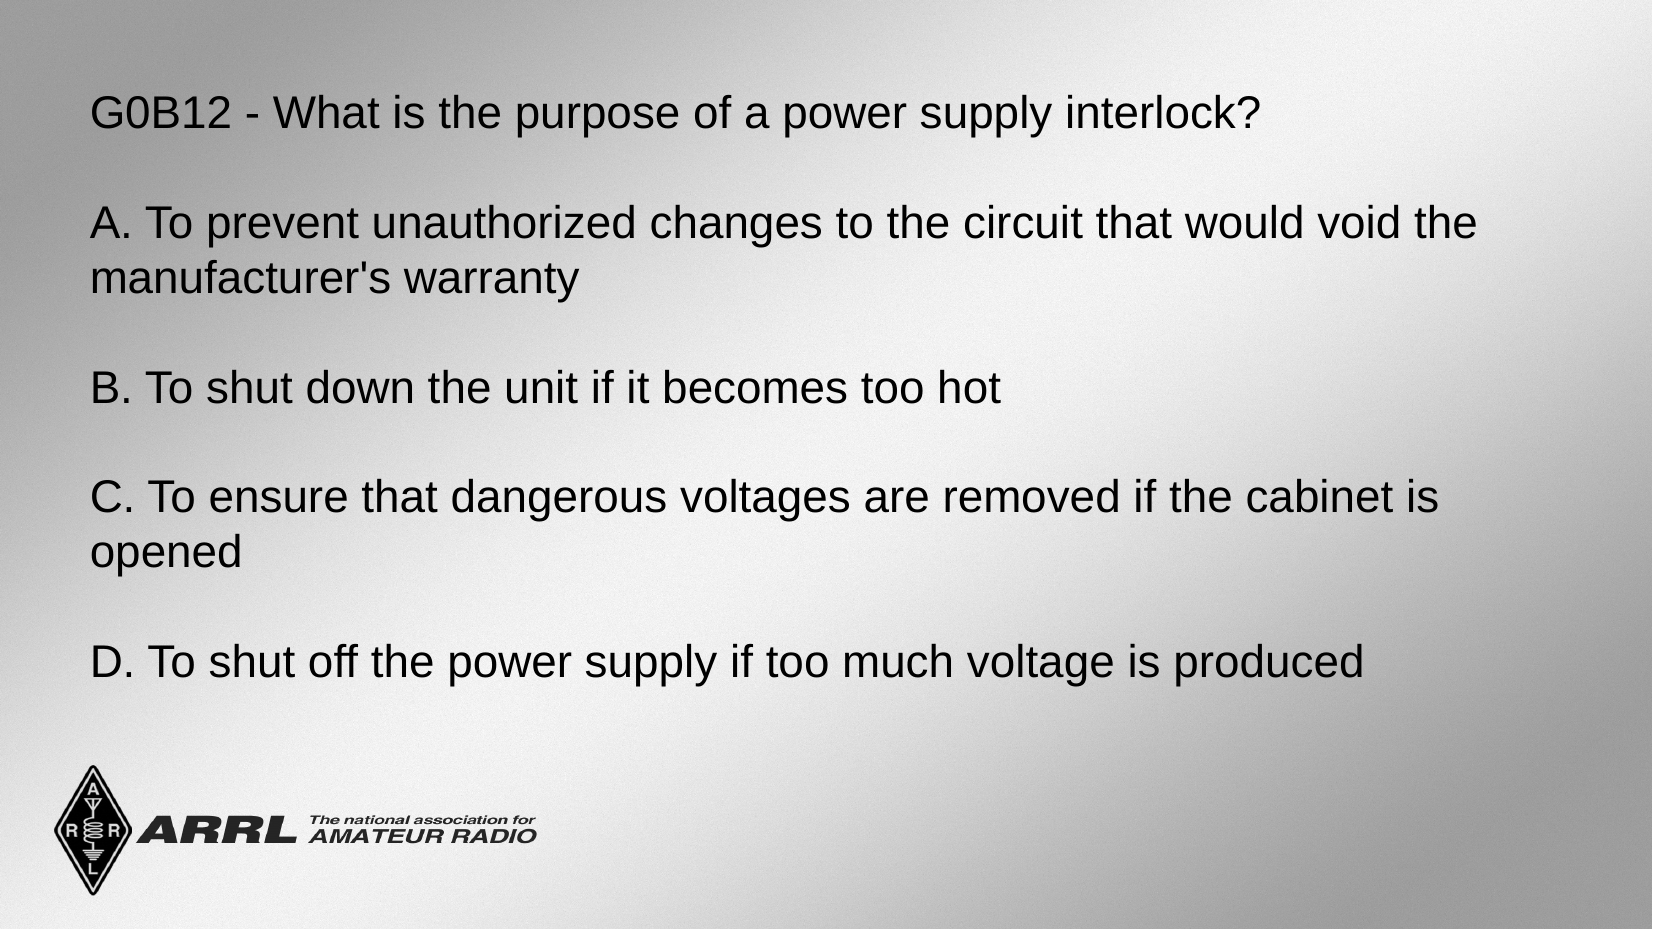

G0B12 - What is the purpose of a power supply interlock?

A. To prevent unauthorized changes to the circuit that would void the manufacturer's warranty

B. To shut down the unit if it becomes too hot

C. To ensure that dangerous voltages are removed if the cabinet is opened

D. To shut off the power supply if too much voltage is produced